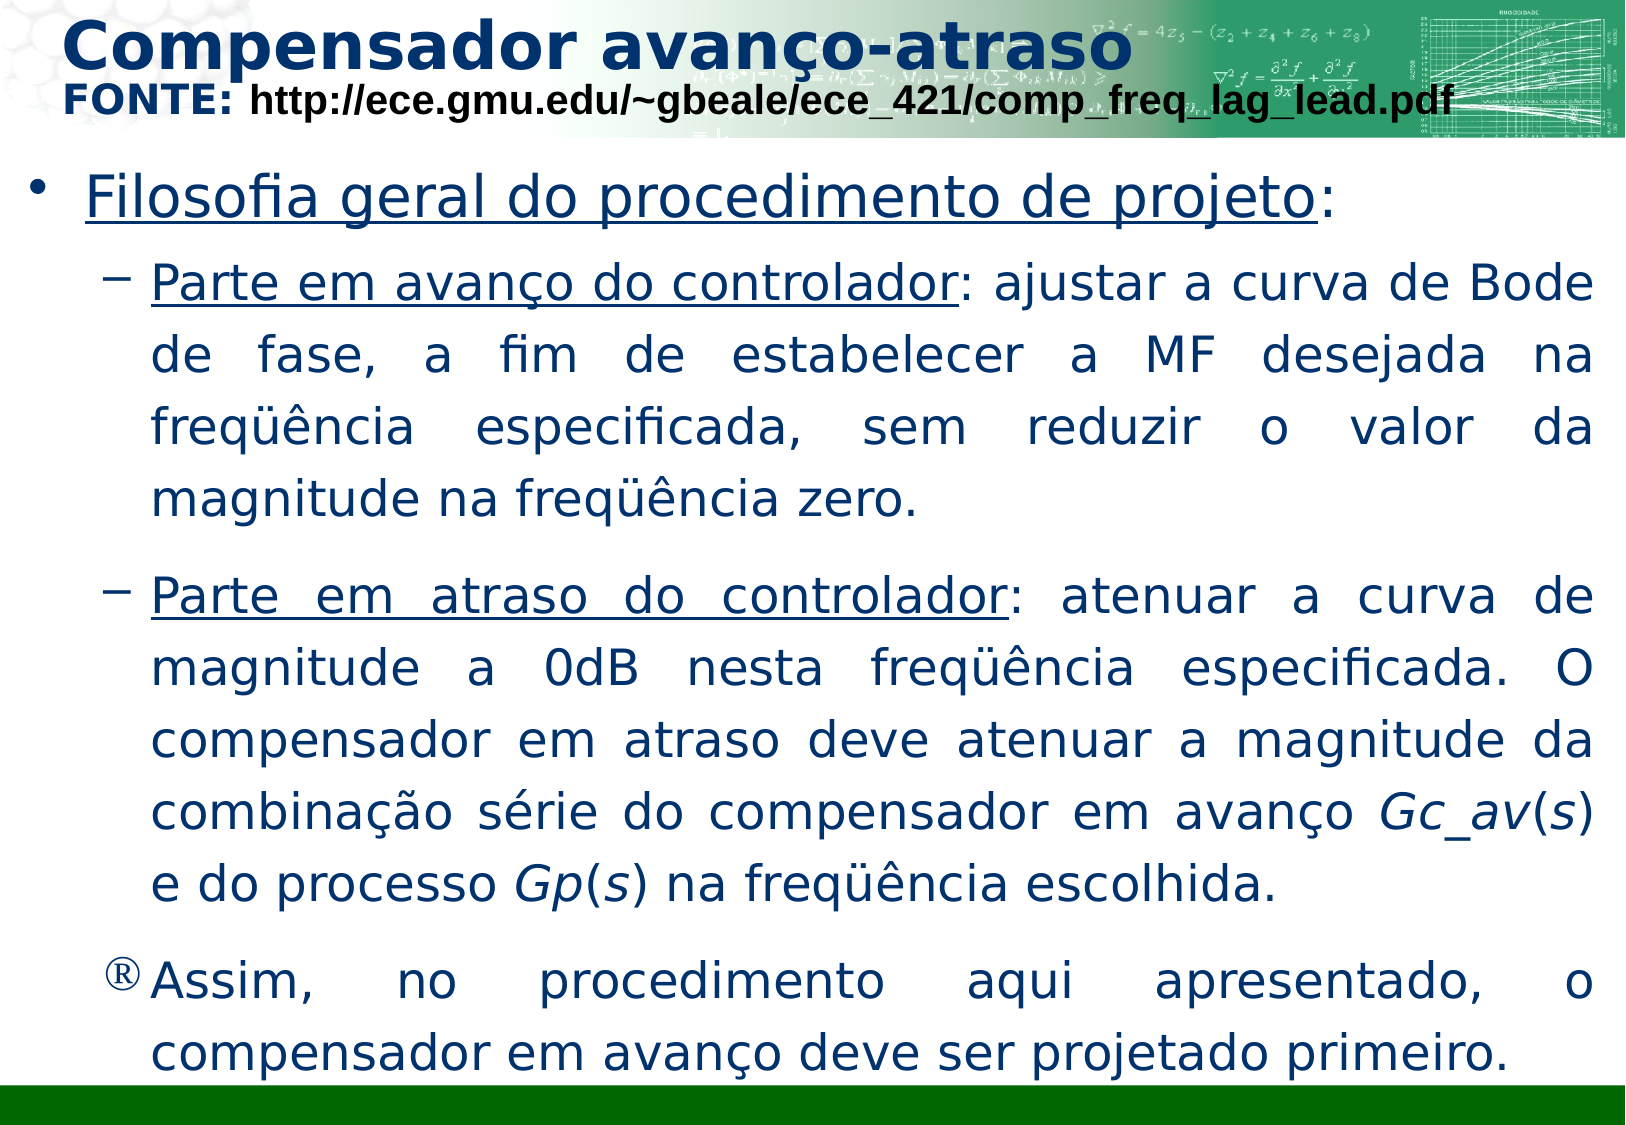

# Compensador avanço-atraso FONTE: http://ece.gmu.edu/~gbeale/ece_421/comp_freq_lag_lead.pdf
Filosofia geral do procedimento de projeto:
Parte em avanço do controlador: ajustar a curva de Bode de fase, a fim de estabelecer a MF desejada na freqüência especificada, sem reduzir o valor da magnitude na freqüência zero.
Parte em atraso do controlador: atenuar a curva de magnitude a 0dB nesta freqüência especificada. O compensador em atraso deve atenuar a magnitude da combinação série do compensador em avanço Gc_av(s) e do processo Gp(s) na freqüência escolhida.
Assim, no procedimento aqui apresentado, o compensador em avanço deve ser projetado primeiro.